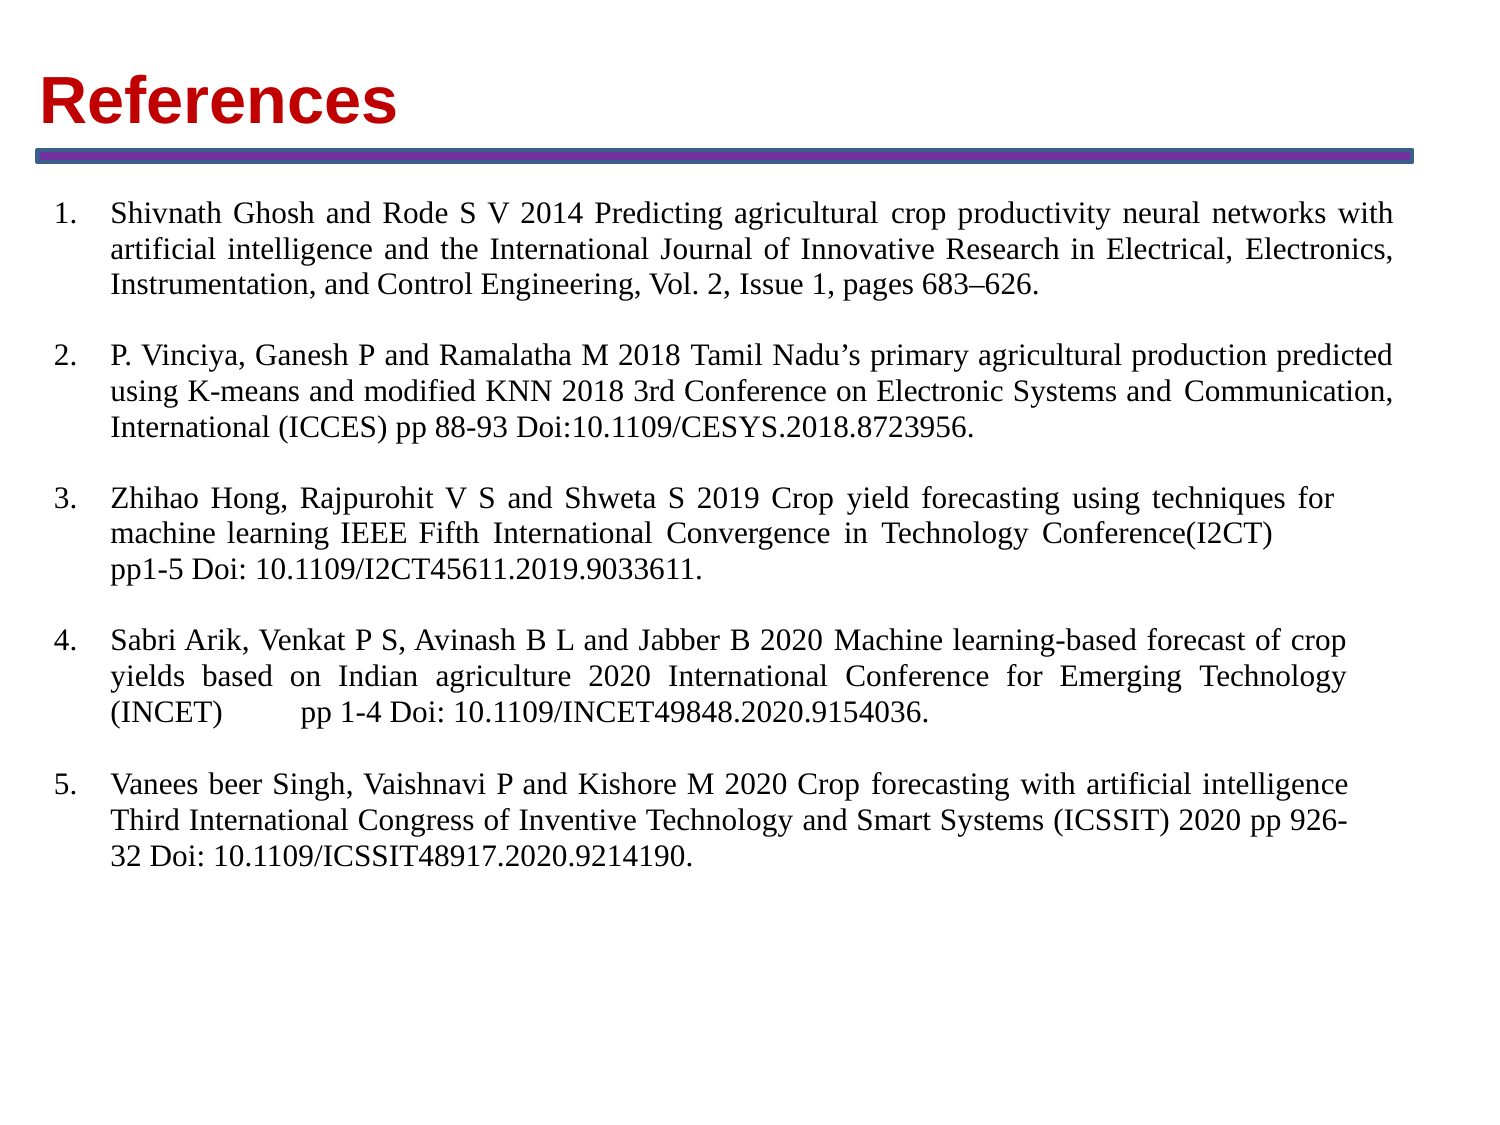

References

Shivnath Ghosh and Rode S V 2014 Predicting agricultural crop productivity neural networks with artificial intelligence and the International Journal of Innovative Research in Electrical, Electronics, Instrumentation, and Control Engineering, Vol. 2, Issue 1, pages 683–626.

P. Vinciya, Ganesh P and Ramalatha M 2018 Tamil Nadu’s primary agricultural production predicted using K-means and modified KNN 2018 3rd Conference on Electronic Systems and Communication, International (ICCES) pp 88-93 Doi:10.1109/CESYS.2018.8723956.

Zhihao Hong, Rajpurohit V S and Shweta S 2019 Crop yield forecasting using techniques for machine learning IEEE Fifth International Convergence in Technology Conference(I2CT)	pp1-5 Doi: 10.1109/I2CT45611.2019.9033611.

Sabri Arik, Venkat P S, Avinash B L and Jabber B 2020 Machine learning-based forecast of crop yields based on Indian agriculture 2020 International Conference for Emerging Technology (INCET)	pp 1-4 Doi: 10.1109/INCET49848.2020.9154036.

Vanees beer Singh, Vaishnavi P and Kishore M 2020 Crop forecasting with artificial intelligence Third International Congress of Inventive Technology and Smart Systems (ICSSIT) 2020 pp 926-32 Doi: 10.1109/ICSSIT48917.2020.9214190.